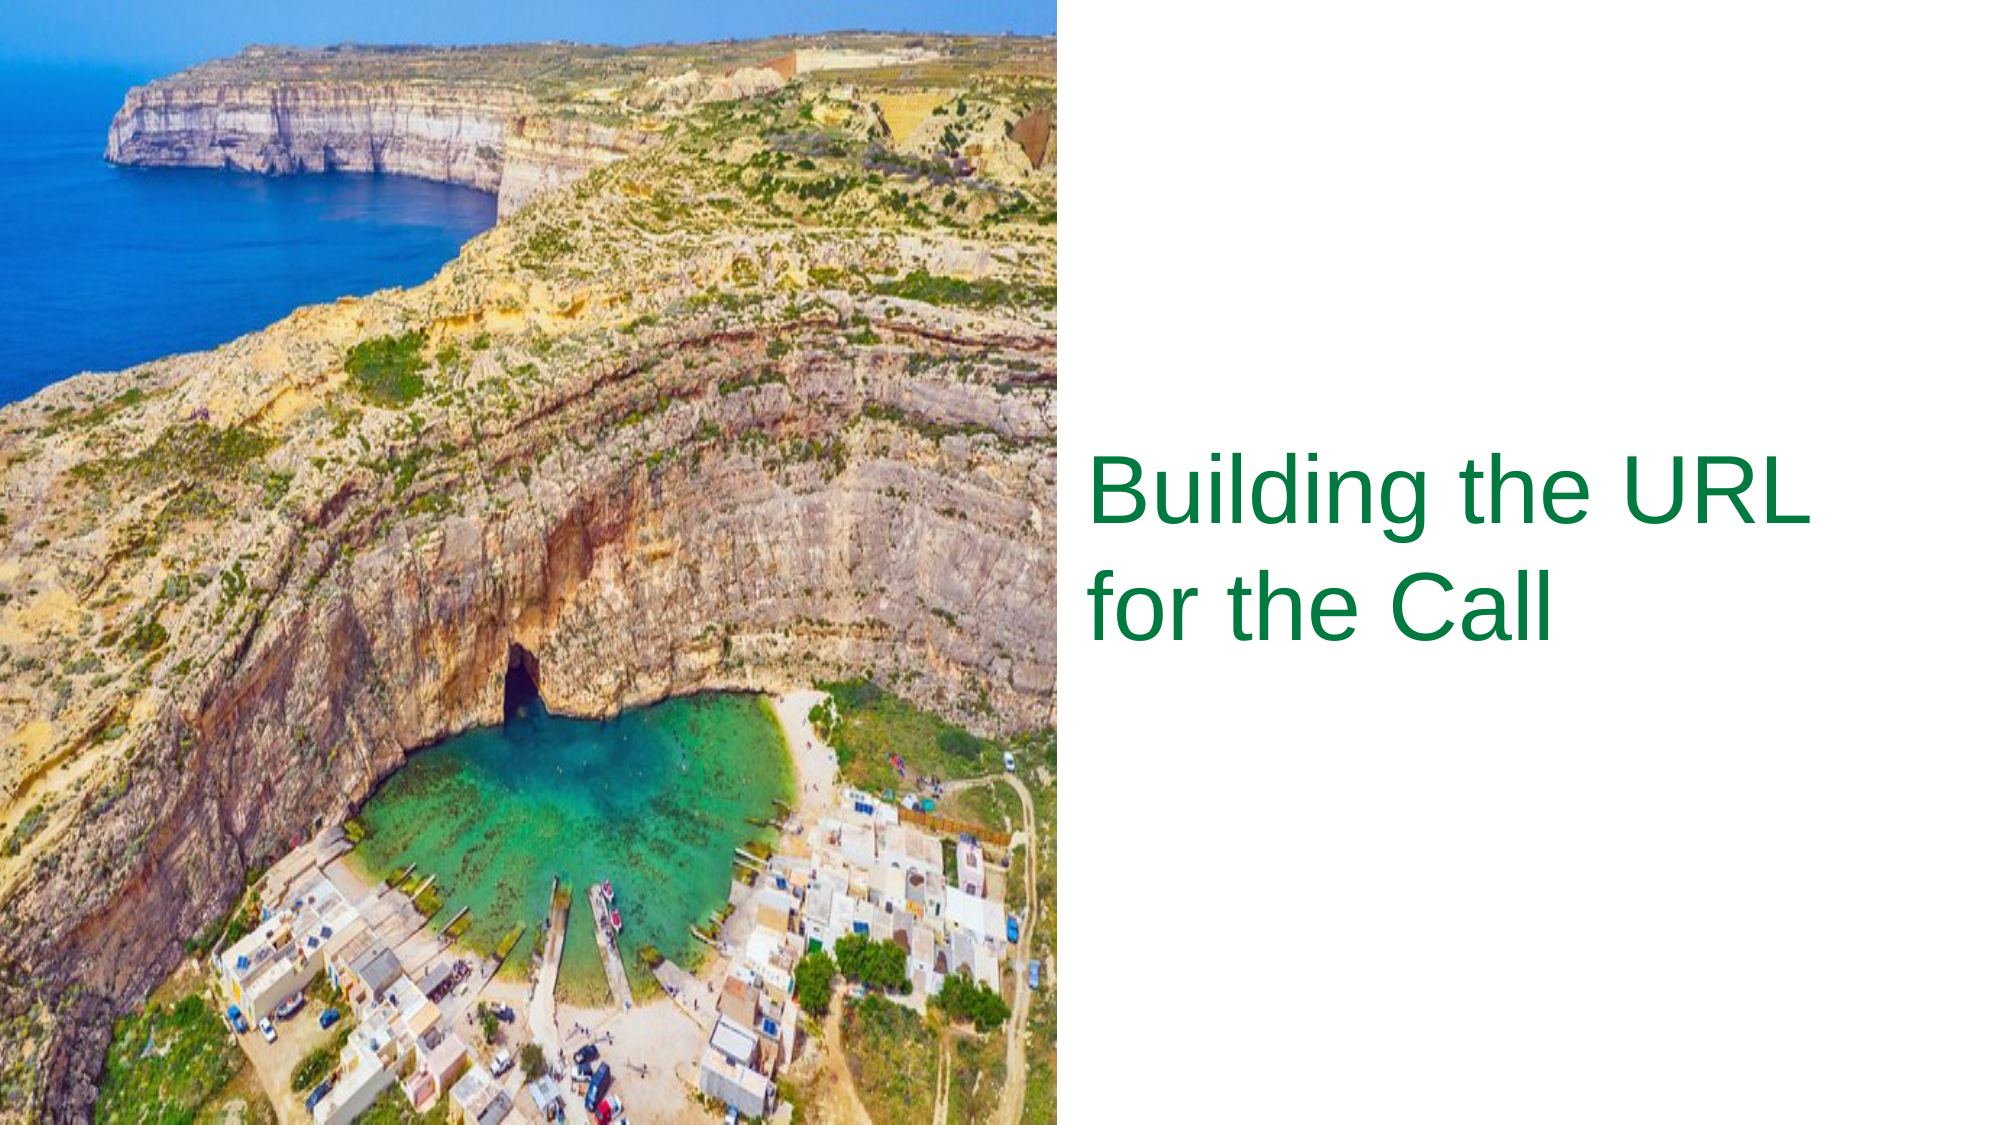

# Building the URL for the Call